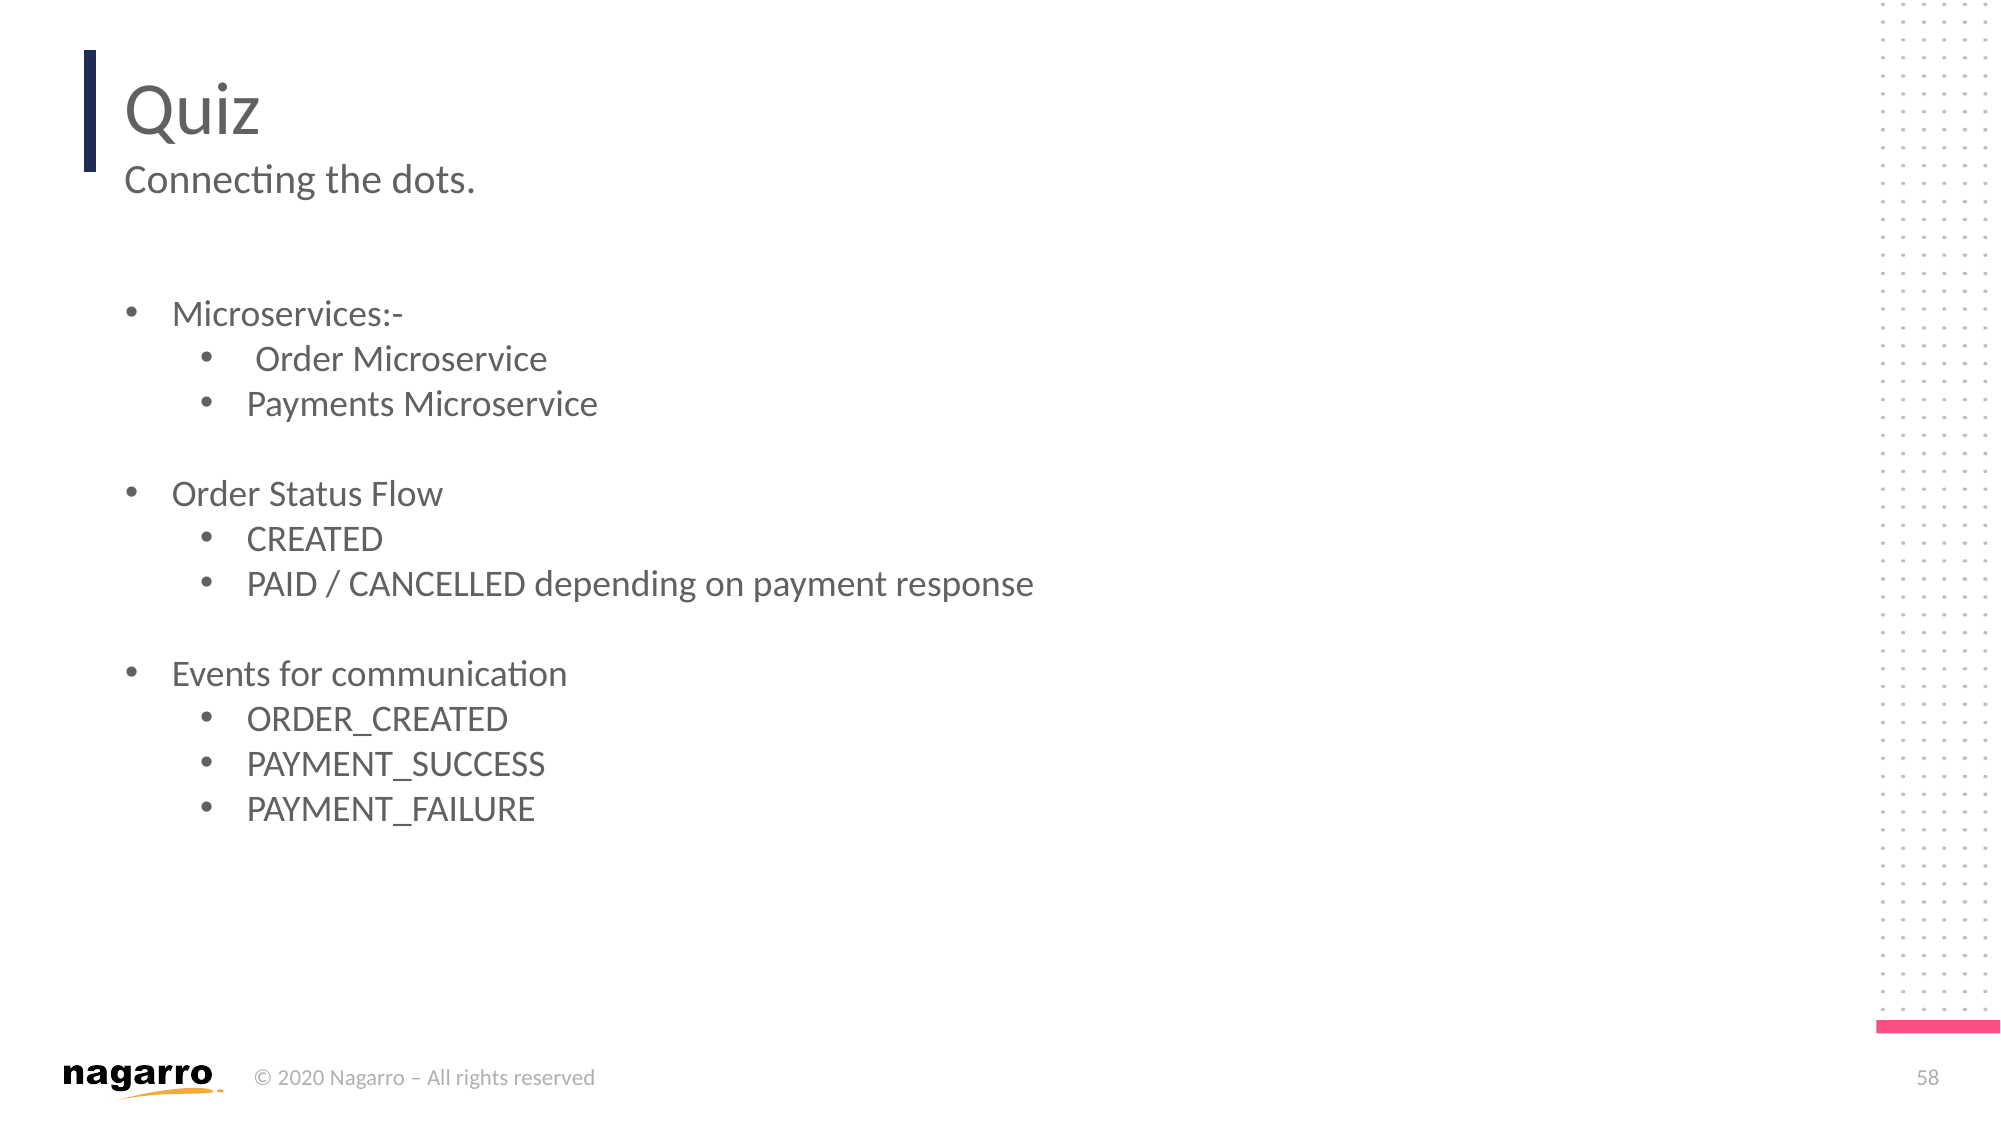

# Quiz
Connecting the dots.
Microservices:-
 Order Microservice
Payments Microservice

Order Status Flow
CREATED
PAID / CANCELLED depending on payment response

Events for communication
ORDER_CREATED
PAYMENT_SUCCESS
PAYMENT_FAILURE